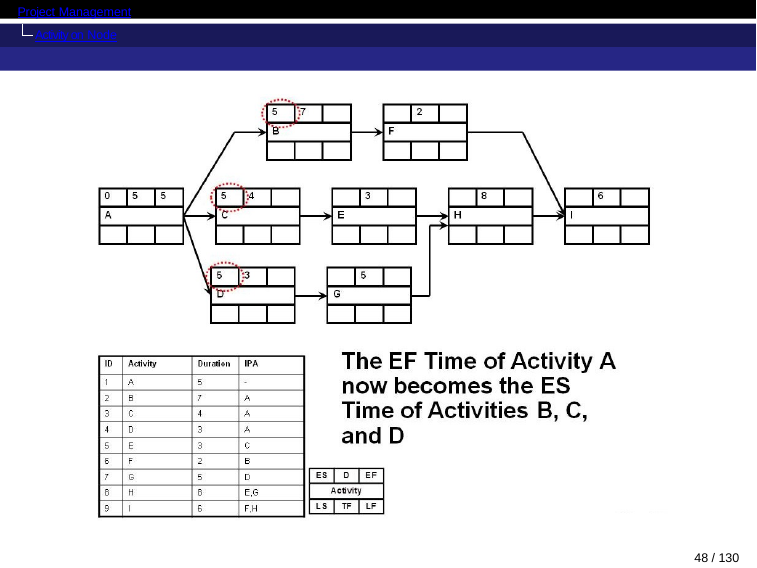

Project Management

Activity on Node

48 / 130